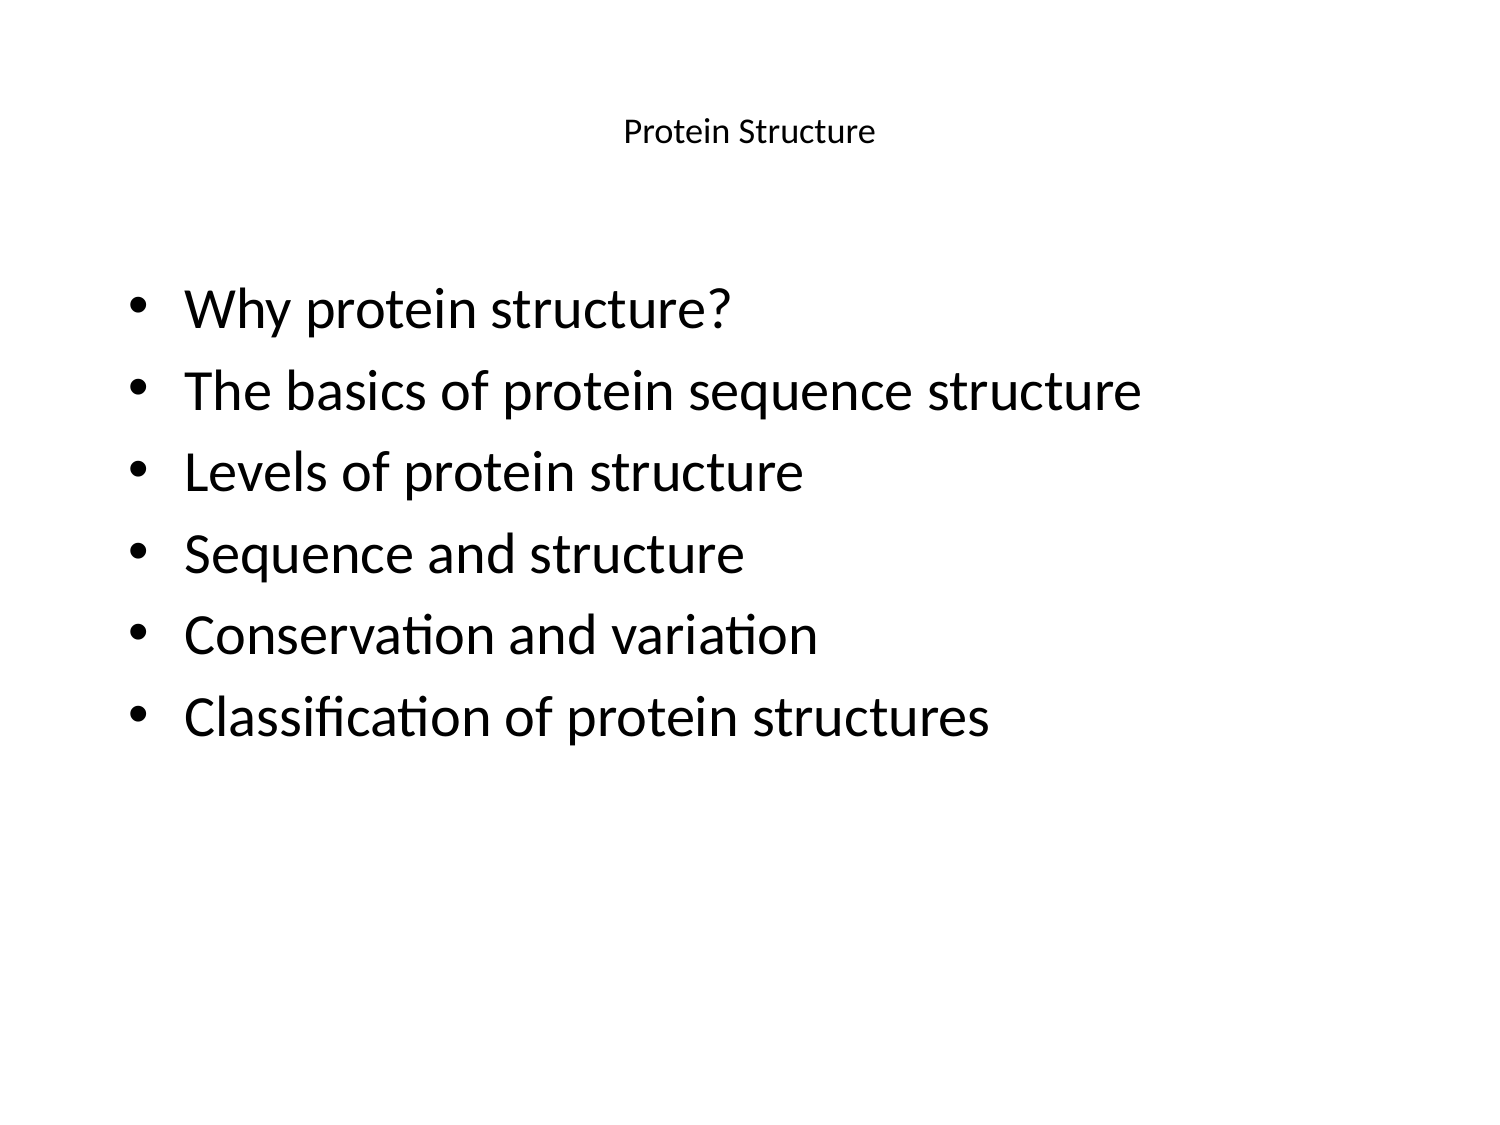

# Protein Structure
Why protein structure?
The basics of protein sequence structure
Levels of protein structure
Sequence and structure
Conservation and variation
Classification of protein structures